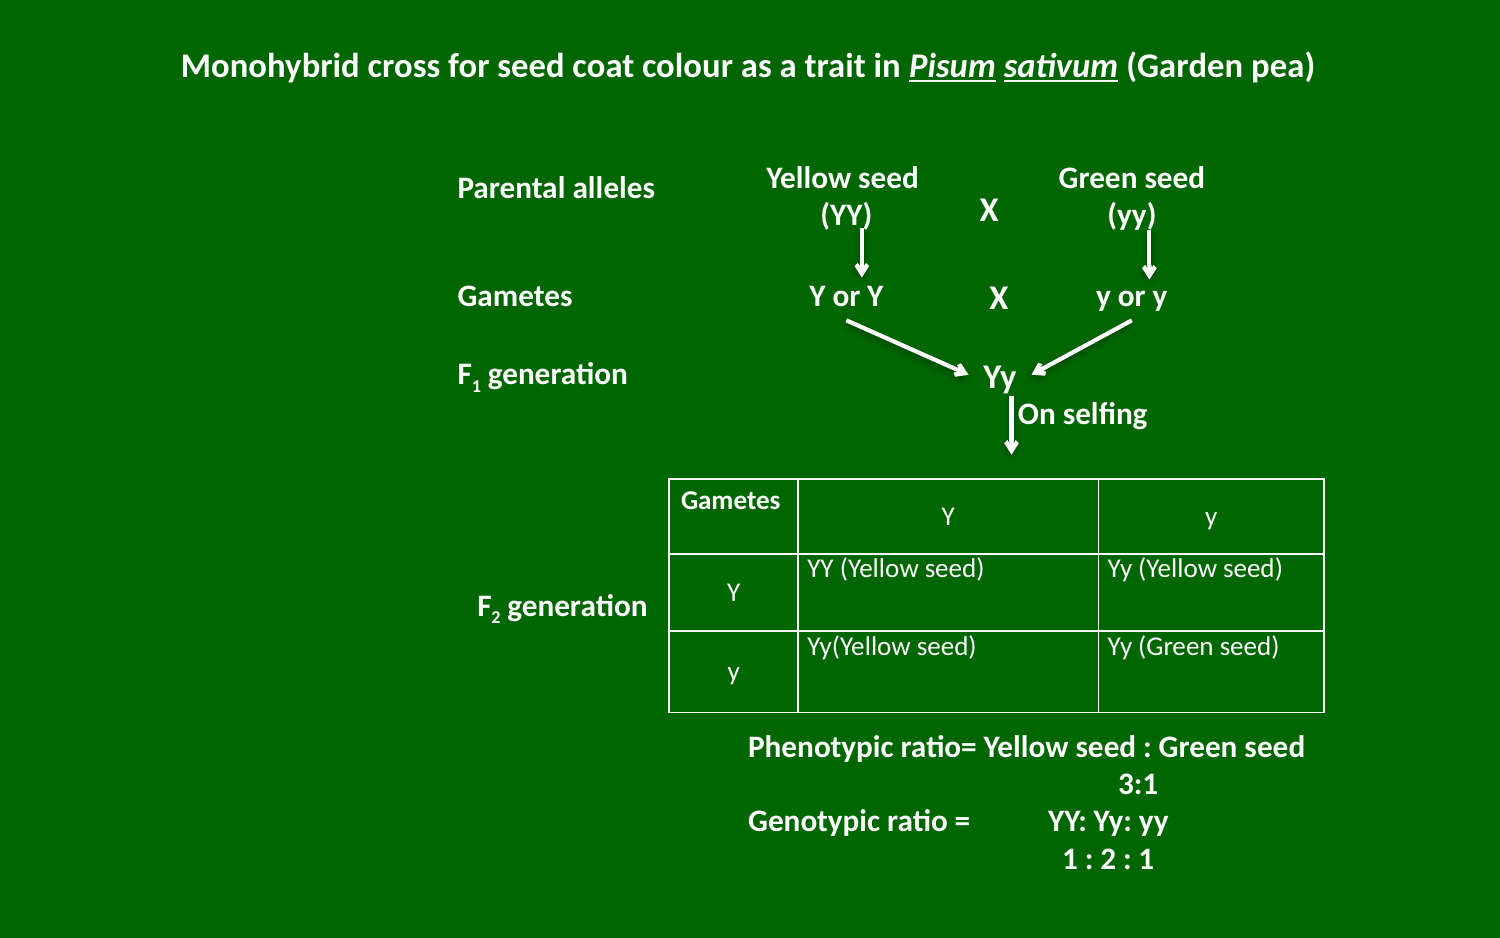

Monohybrid cross for seed coat colour as a trait in Pisum sativum (Garden pea)
Yellow seed
(YY)
Green seed (yy)
X
Parental alleles
Gametes
X
Y or Y
y or y
F1 generation
Yy
On selfing
| Gametes | Y | y |
| --- | --- | --- |
| Y | YY (Yellow seed) | Yy (Yellow seed) |
| y | Yy(Yellow seed) | Yy (Green seed) |
F2 generation
Phenotypic ratio= Yellow seed : Green seed
		          3:1
Genotypic ratio =	YY: Yy: yy
		  1 : 2 : 1